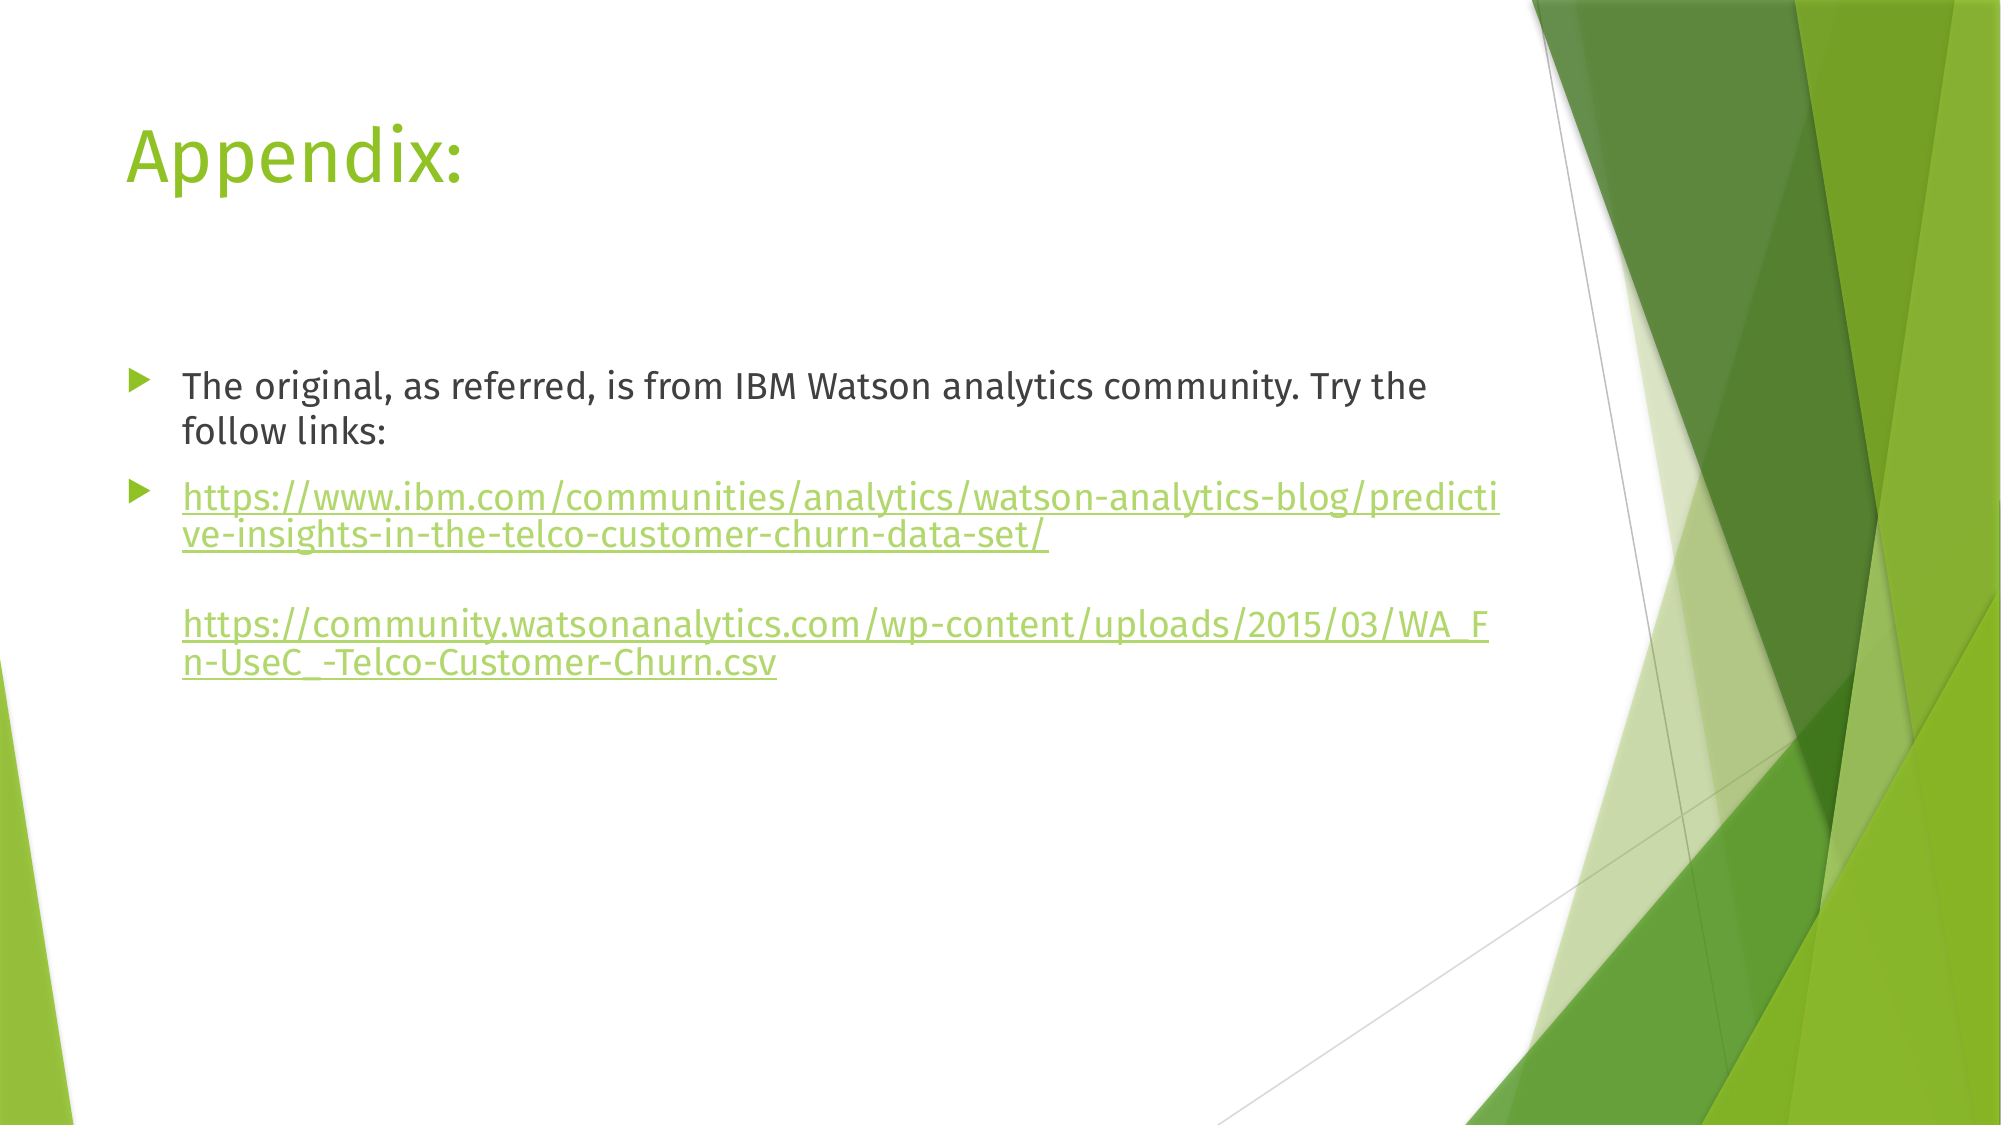

# Appendix:
The original, as referred, is from IBM Watson analytics community. Try the follow links:
https://www.ibm.com/communities/analytics/watson-analytics-blog/predictive-insights-in-the-telco-customer-churn-data-set/
https://community.watsonanalytics.com/wp-content/uploads/2015/03/WA_Fn-UseC_-Telco-Customer-Churn.csv